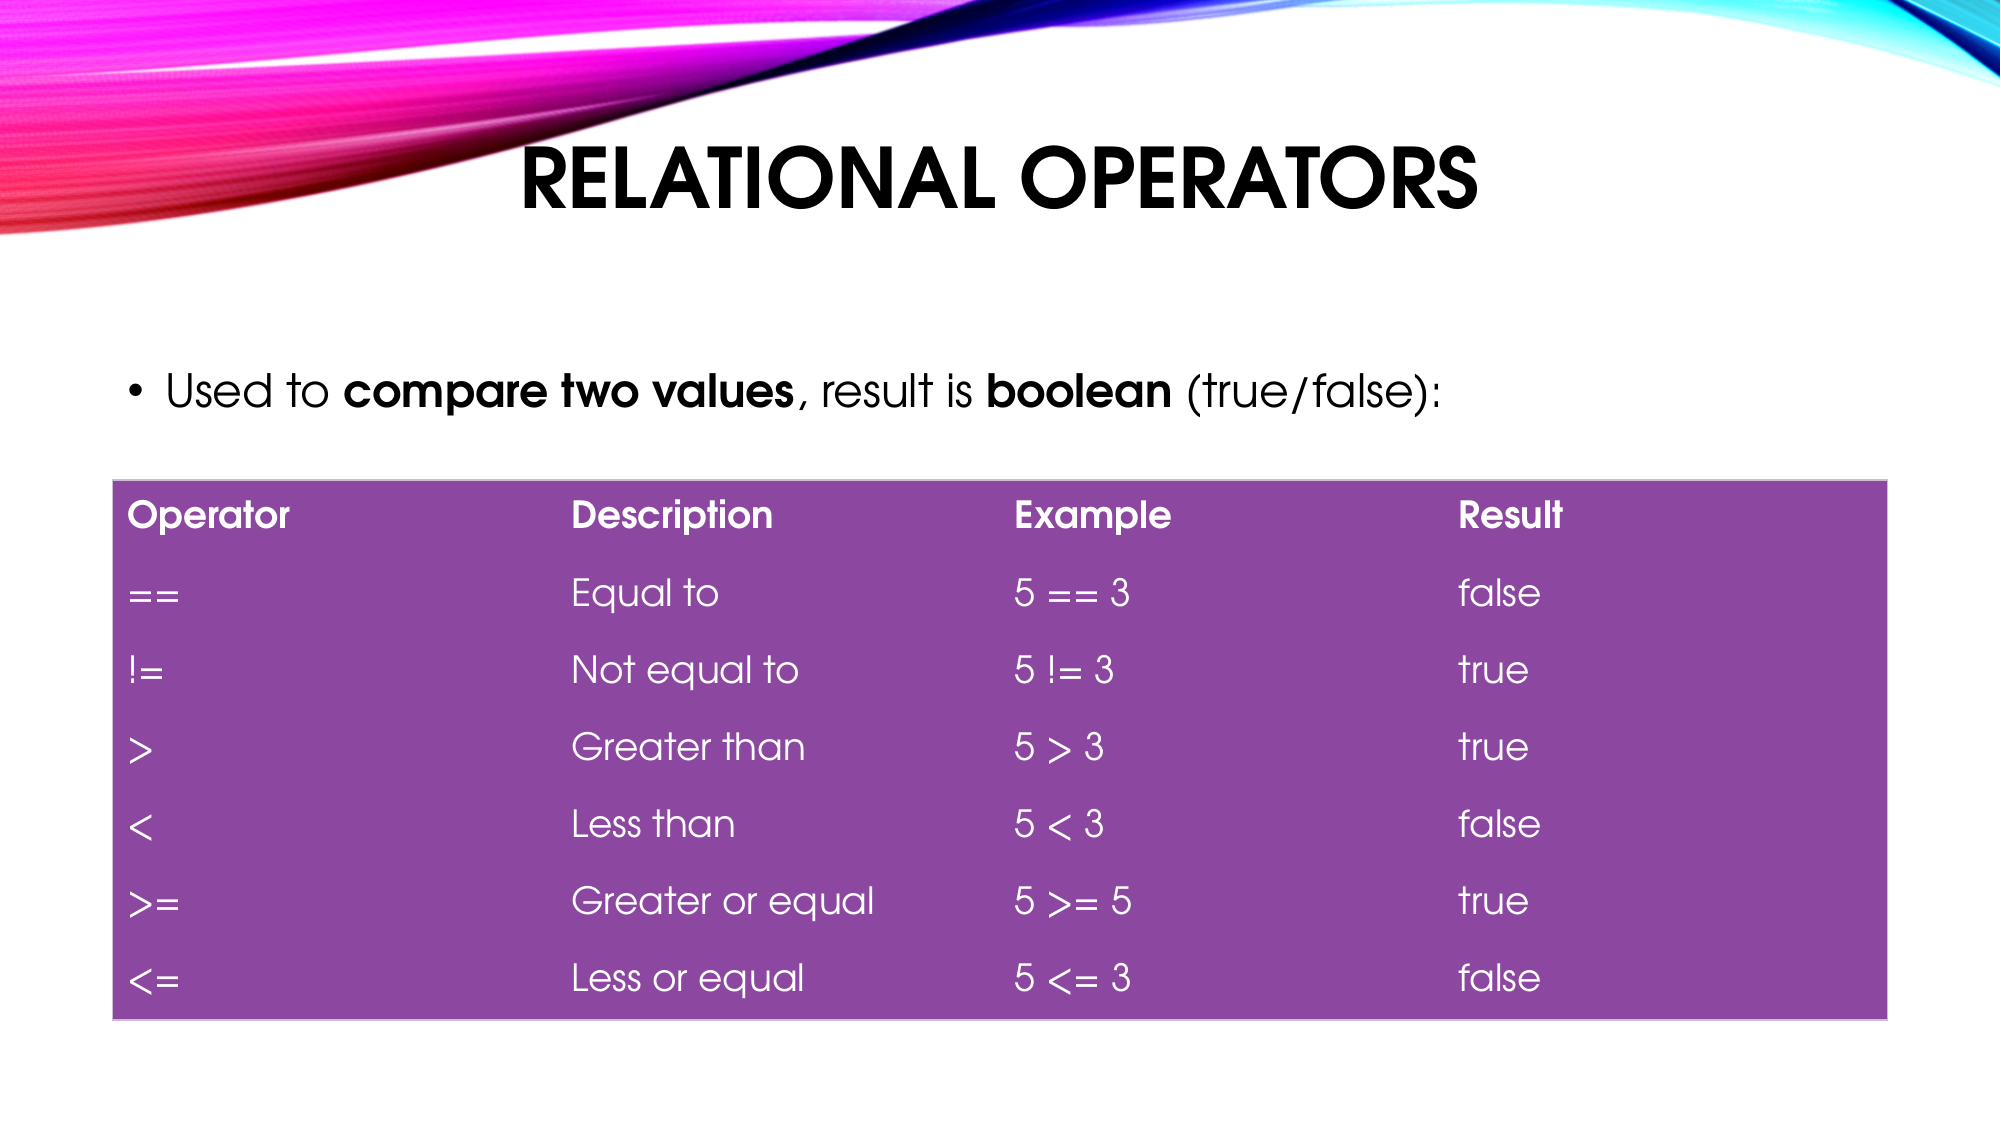

# Relational Operators
Used to compare two values, result is boolean (true/false):
| Operator | Description | Example | Result |
| --- | --- | --- | --- |
| == | Equal to | 5 == 3 | false |
| != | Not equal to | 5 != 3 | true |
| > | Greater than | 5 > 3 | true |
| < | Less than | 5 < 3 | false |
| >= | Greater or equal | 5 >= 5 | true |
| <= | Less or equal | 5 <= 3 | false |